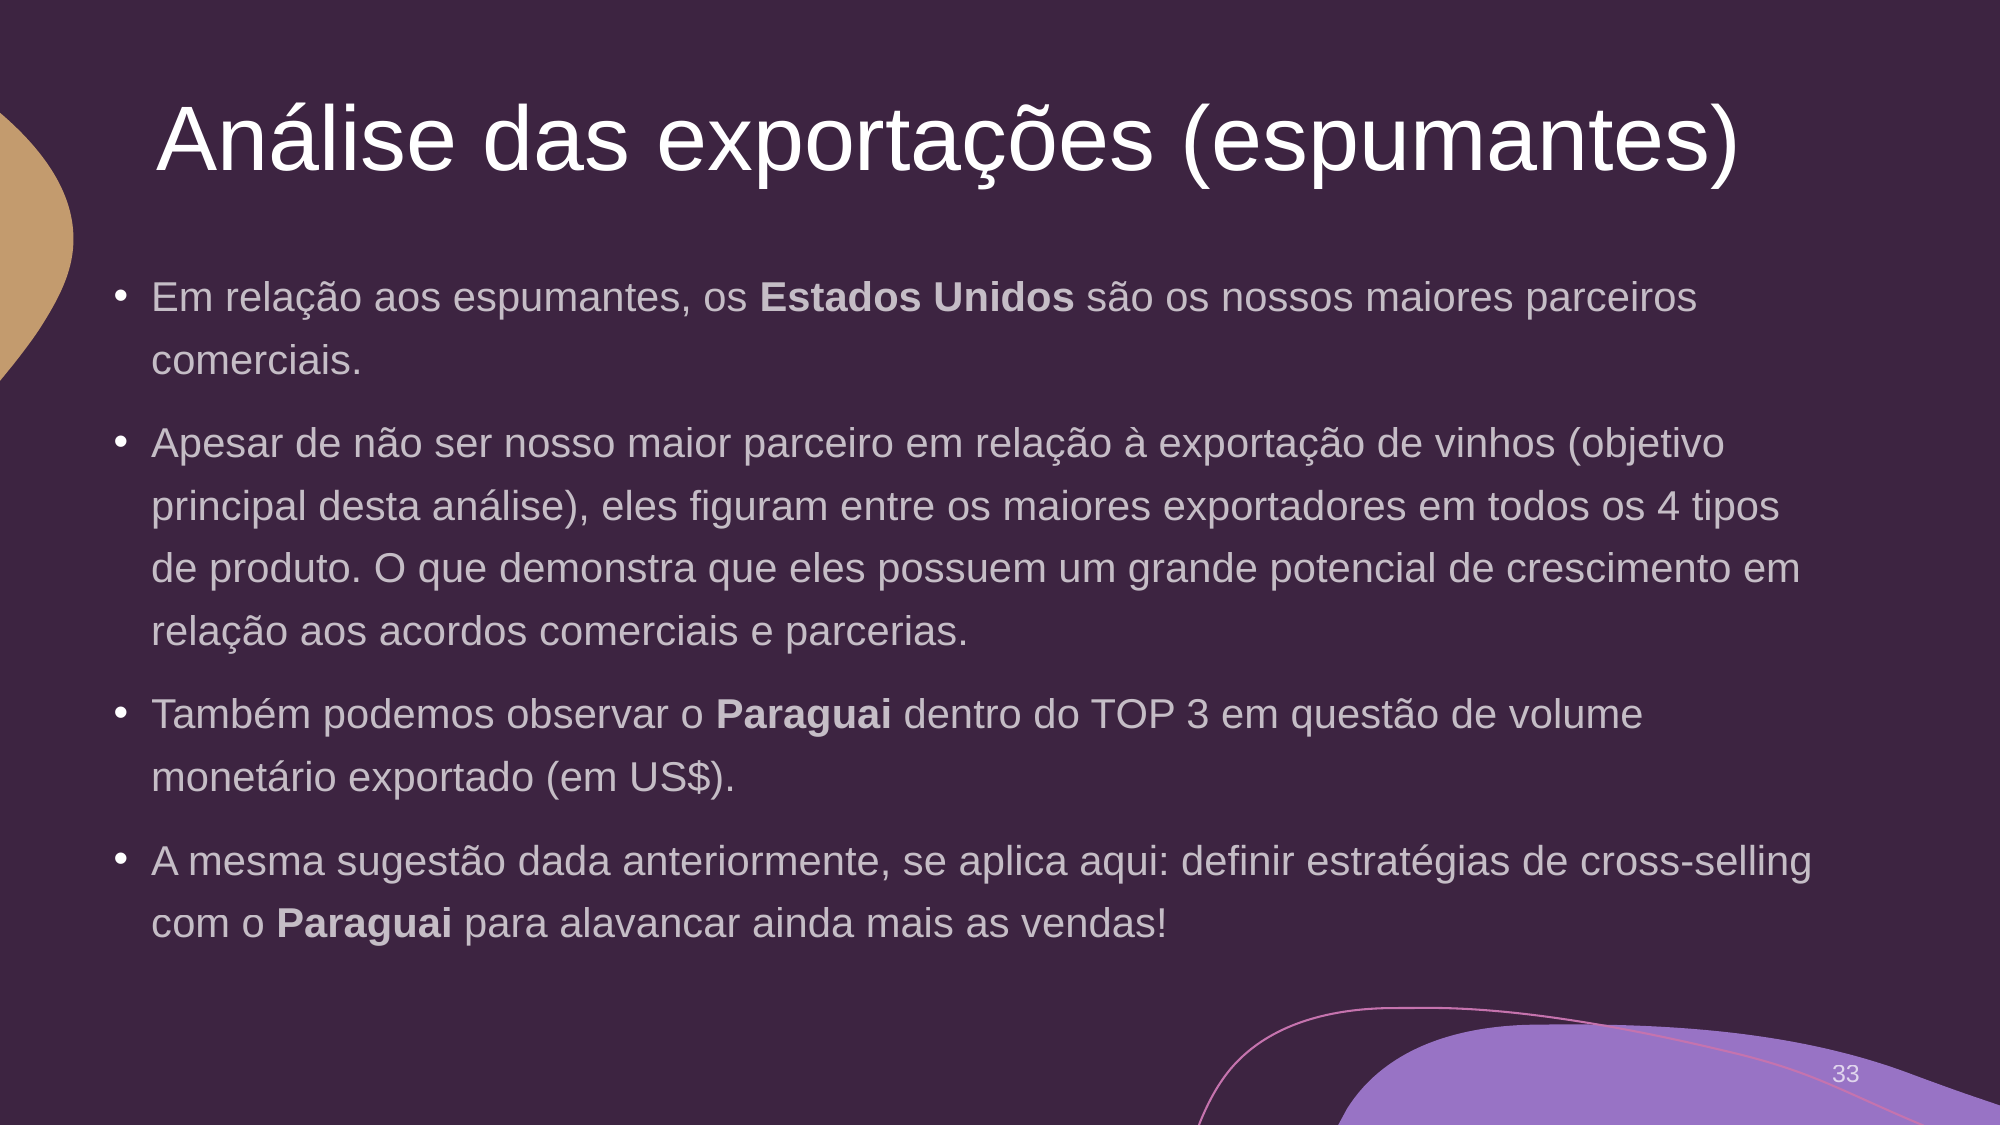

# Análise das exportações (espumantes)
Em relação aos espumantes, os Estados Unidos são os nossos maiores parceiros comerciais.
Apesar de não ser nosso maior parceiro em relação à exportação de vinhos (objetivo principal desta análise), eles figuram entre os maiores exportadores em todos os 4 tipos de produto. O que demonstra que eles possuem um grande potencial de crescimento em relação aos acordos comerciais e parcerias.
Também podemos observar o Paraguai dentro do TOP 3 em questão de volume monetário exportado (em US$).
A mesma sugestão dada anteriormente, se aplica aqui: definir estratégias de cross-selling com o Paraguai para alavancar ainda mais as vendas!
33